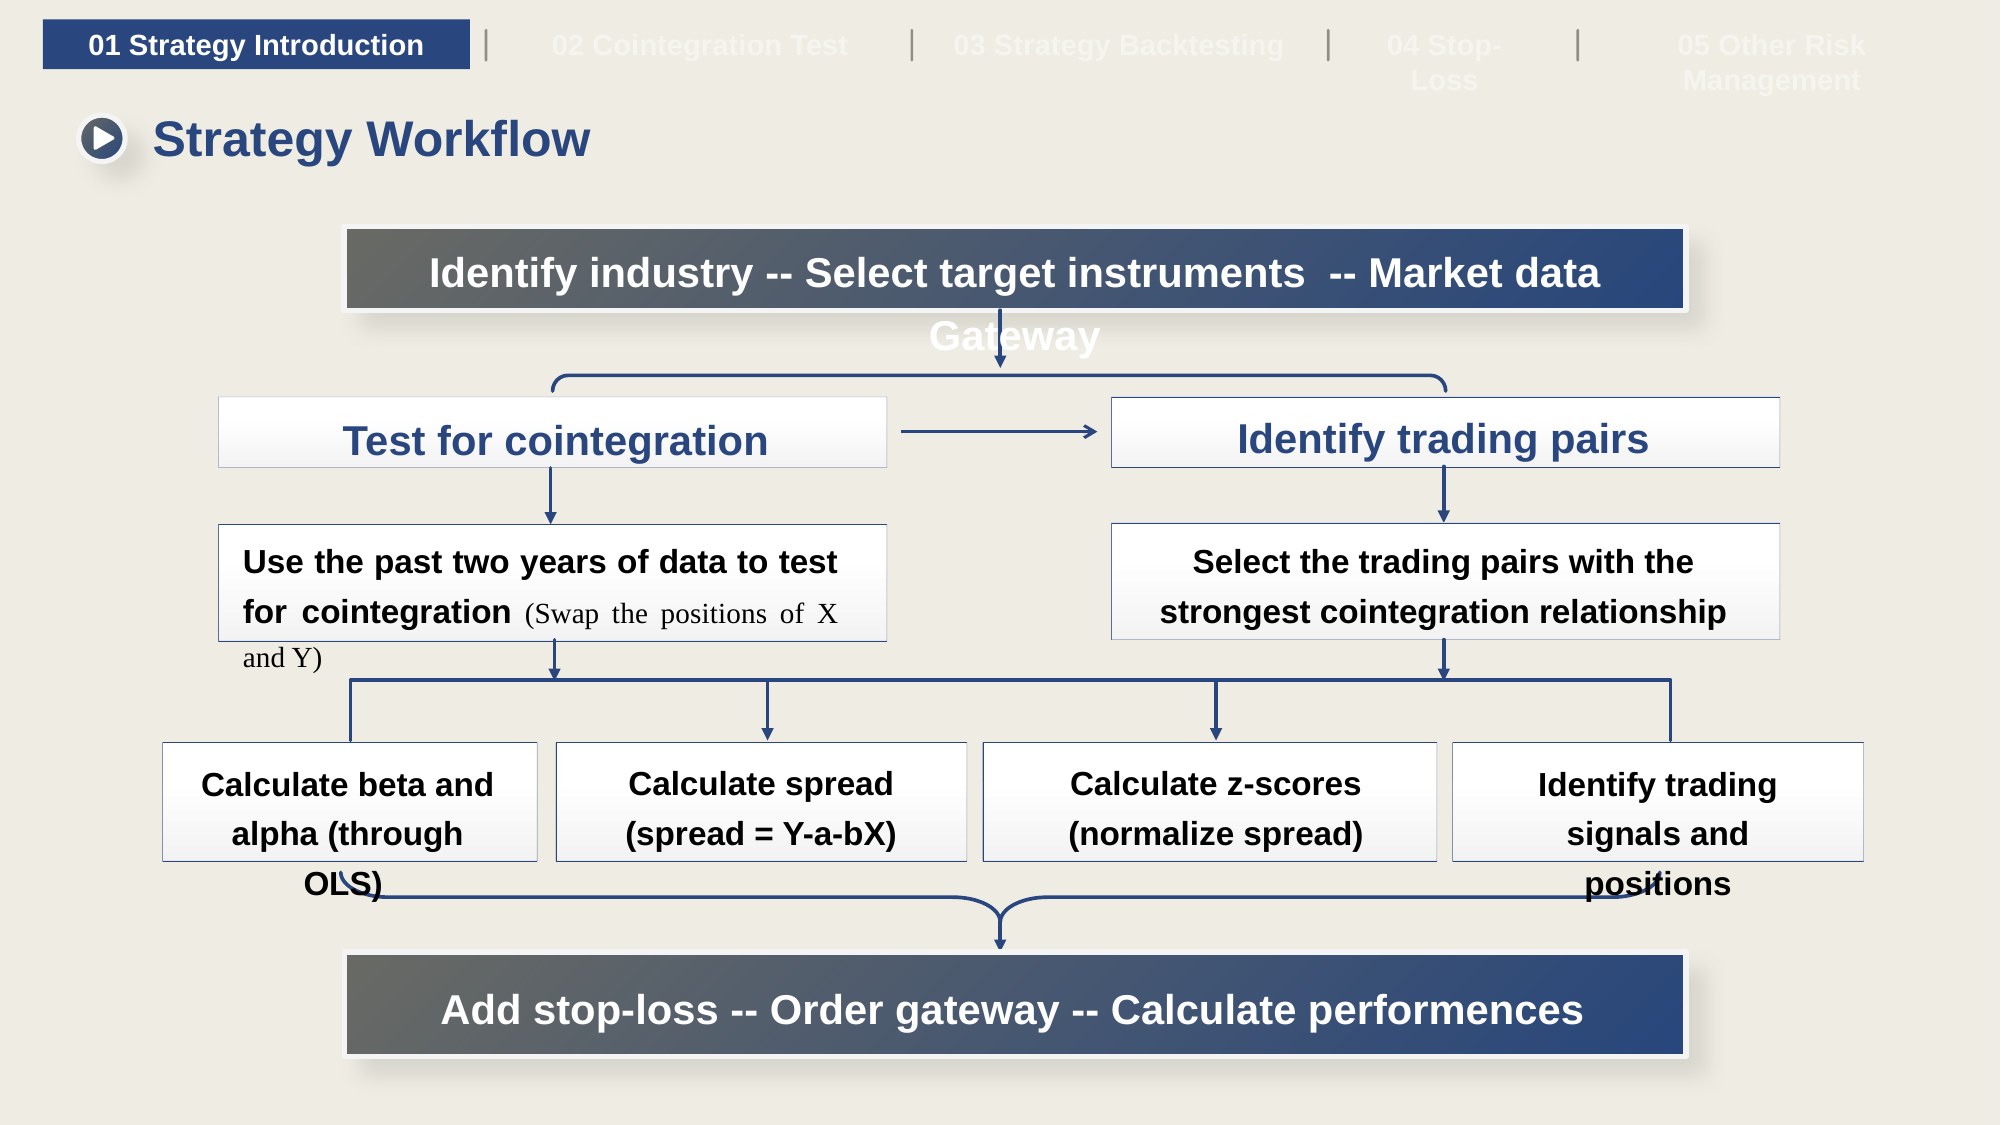

05 Other Risk Management
01 Strategy Introduction
02 Cointegration Test
03 Strategy Backtesting
04 Stop-Loss

Strategy Workflow

Identify industry -- Select target instruments  -- Market data Gateway

Test for cointegration
Identify trading pairs

Use the past two years of data to test for cointegration (Swap the positions of X and Y)
Select the trading pairs with the strongest cointegration relationship

Calculate spread
(spread = Y-a-bX)
Calculate z-scores
(normalize spread)
Identify trading signals and positions
Calculate beta and alpha (through OLS)

Add stop-loss -- Order gateway -- Calculate performences